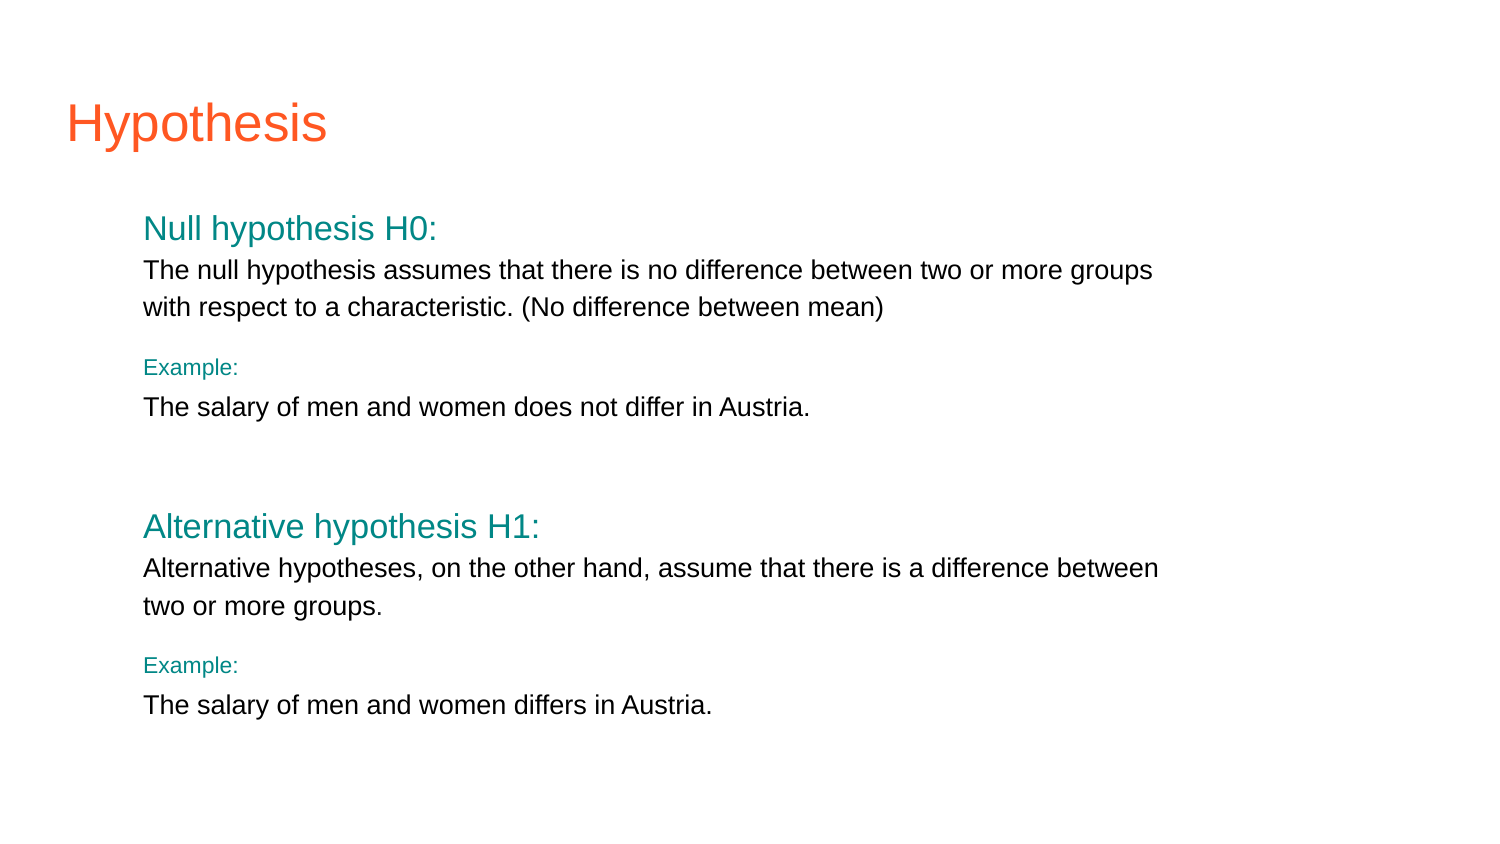

# Hypothesis

Null hypothesis H0:
The null hypothesis assumes that there is no difference between two or more groups with respect to a characteristic. (No difference between mean)
Example:
The salary of men and women does not differ in Austria.

Alternative hypothesis H1:
Alternative hypotheses, on the other hand, assume that there is a difference between two or more groups.
Example:
The salary of men and women differs in Austria.